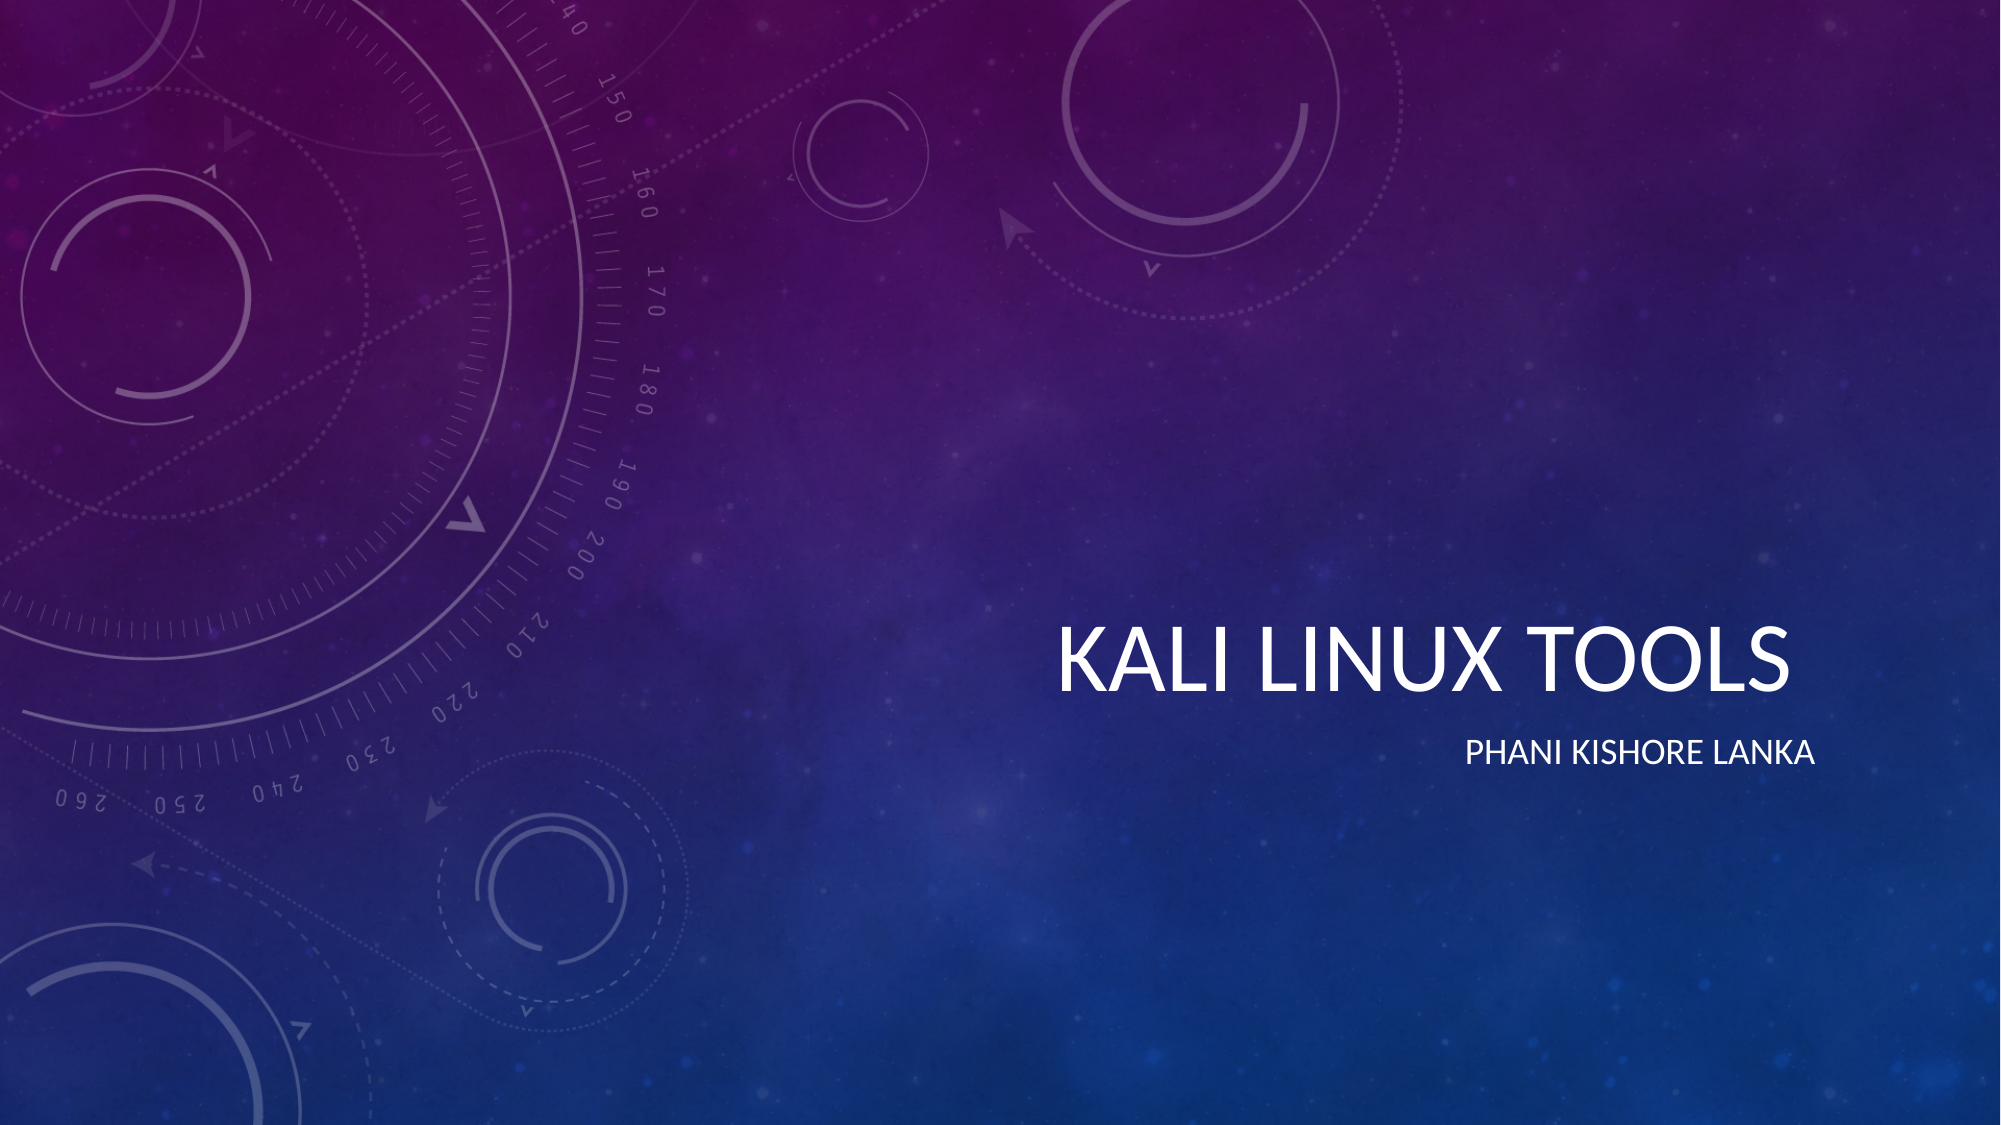

# KALI Linux Tools
PHANI KISHORE LANKA